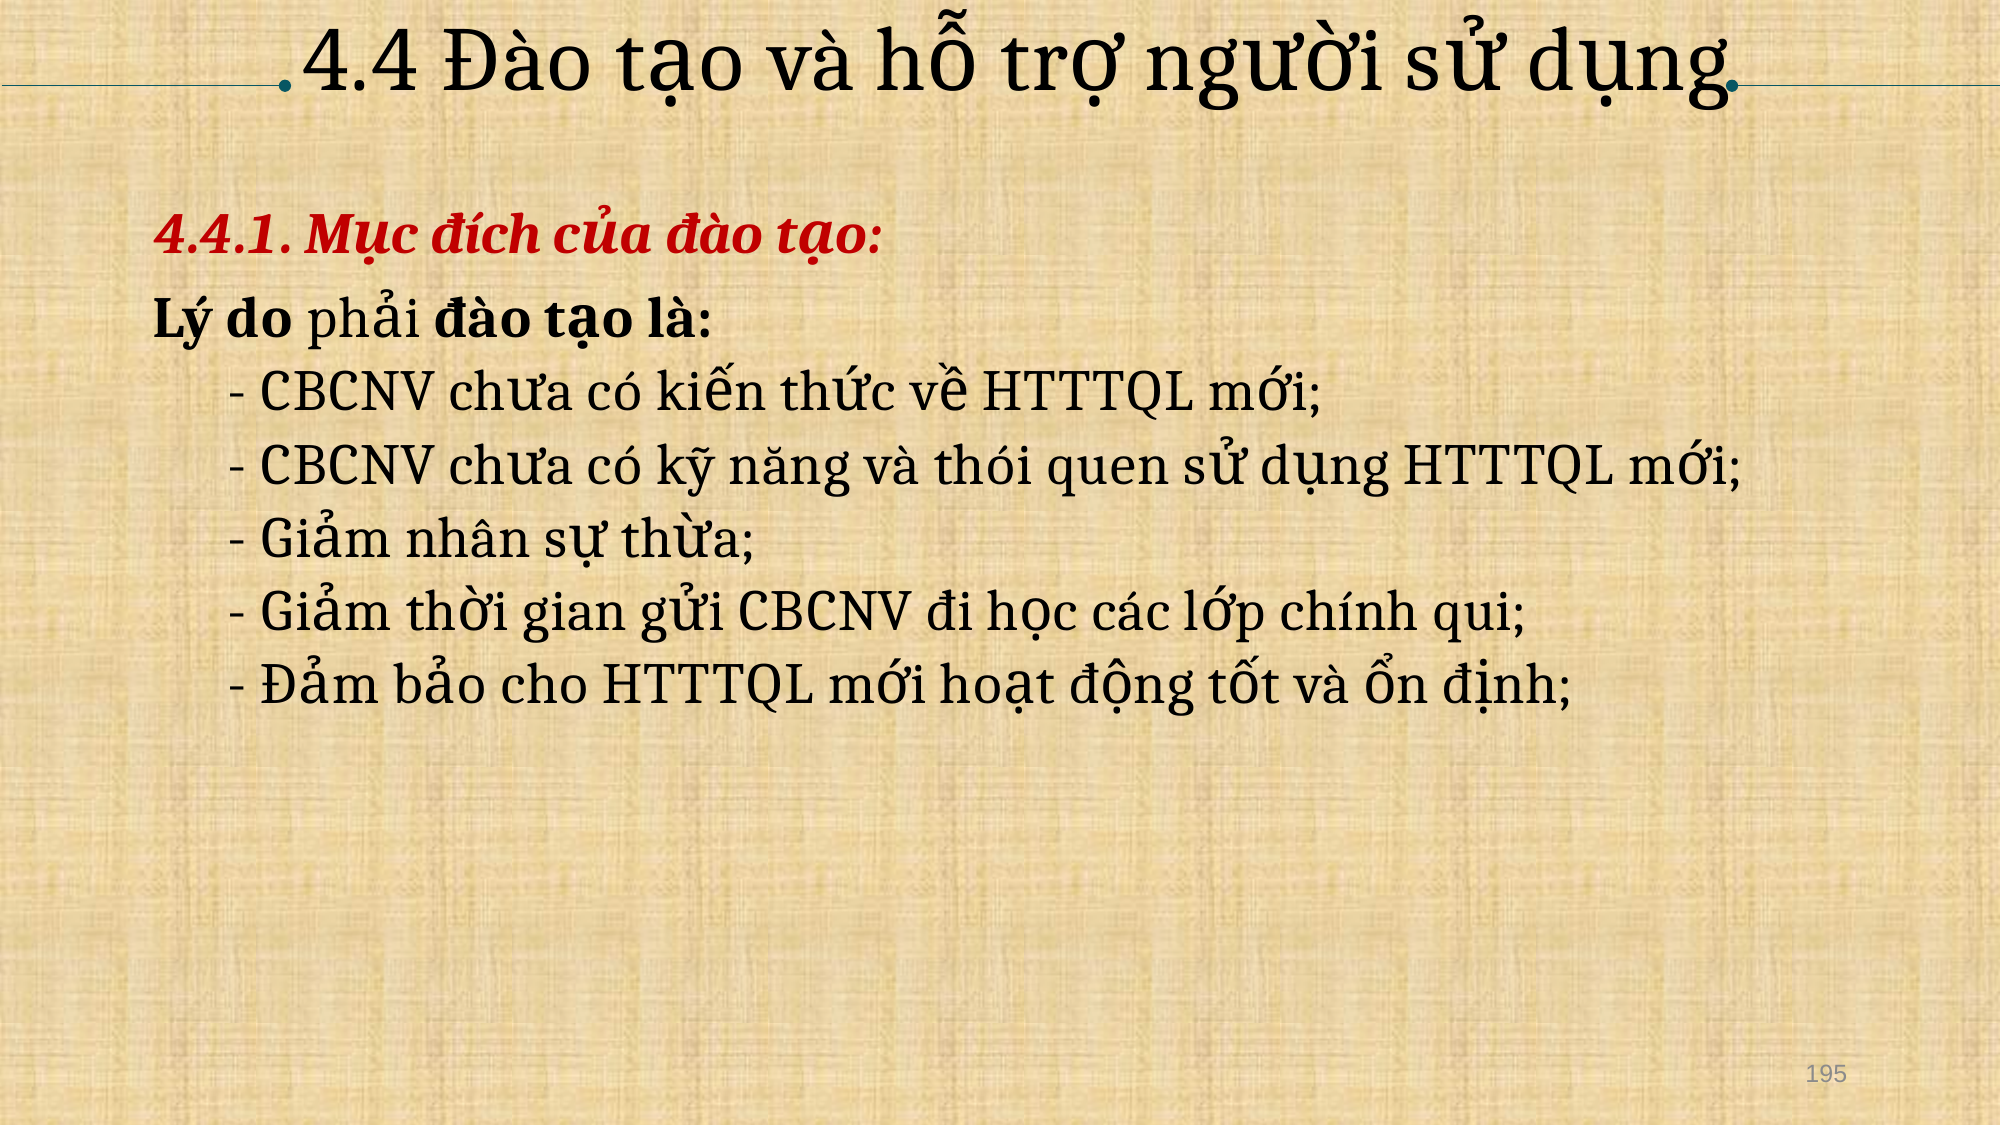

# 4.4 Đào tạo và hỗ trợ người sử dụng
4.4.1. Mục đích của đào tạo:
Lý do phải đào tạo là:
- CBCNV chưa có kiến thức về HTTTQL mới;
- CBCNV chưa có kỹ năng và thói quen sử dụng HTTTQL mới;
- Giảm nhân sự thừa;
- Giảm thời gian gửi CBCNV đi học các lớp chính qui;
- Đảm bảo cho HTTTQL mới hoạt động tốt và ổn định;

195